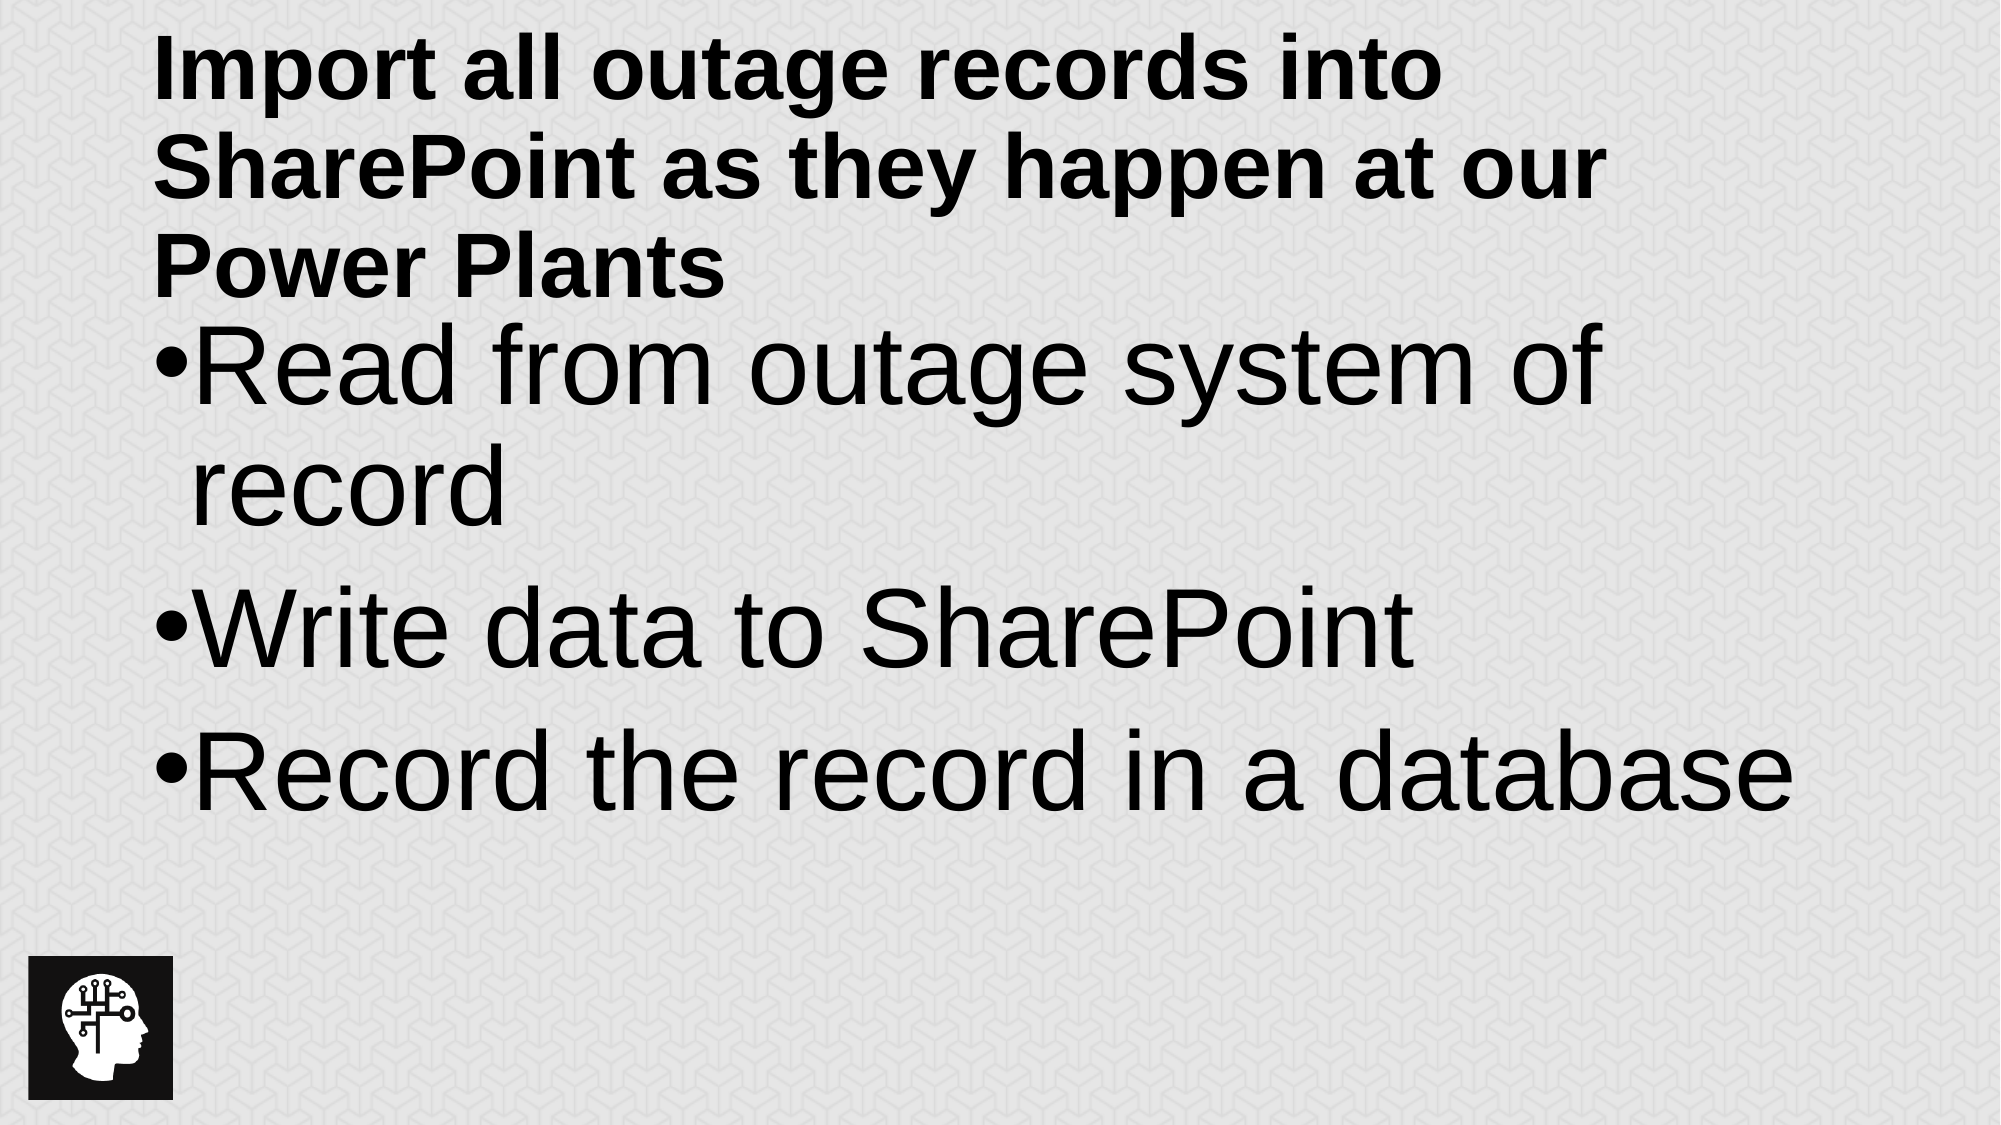

# Import all outage records into SharePoint as they happen at our Power Plants
Read from outage system of record
Write data to SharePoint
Record the record in a database